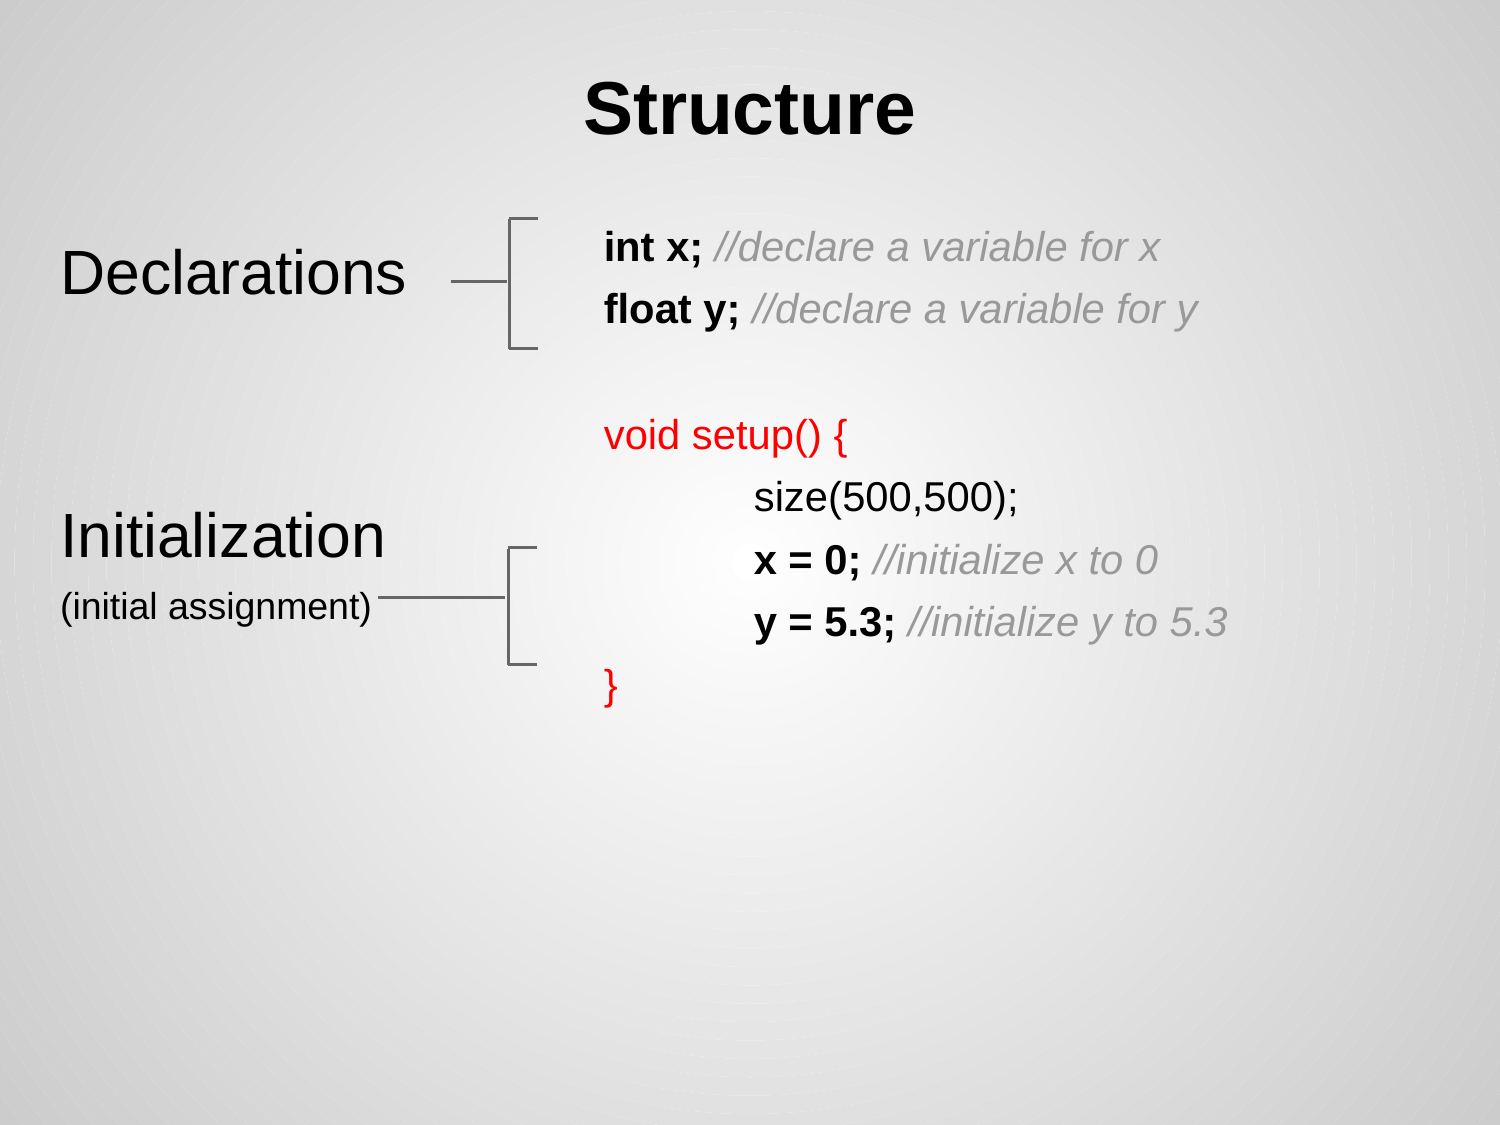

# Structure
int x; //declare a variable for x
float y; //declare a variable for y

void setup() {
	size(500,500);
	x = 0; //initialize x to 0
	y = 5.3; //initialize y to 5.3
}

Declarations

Initialization
(initial assignment)